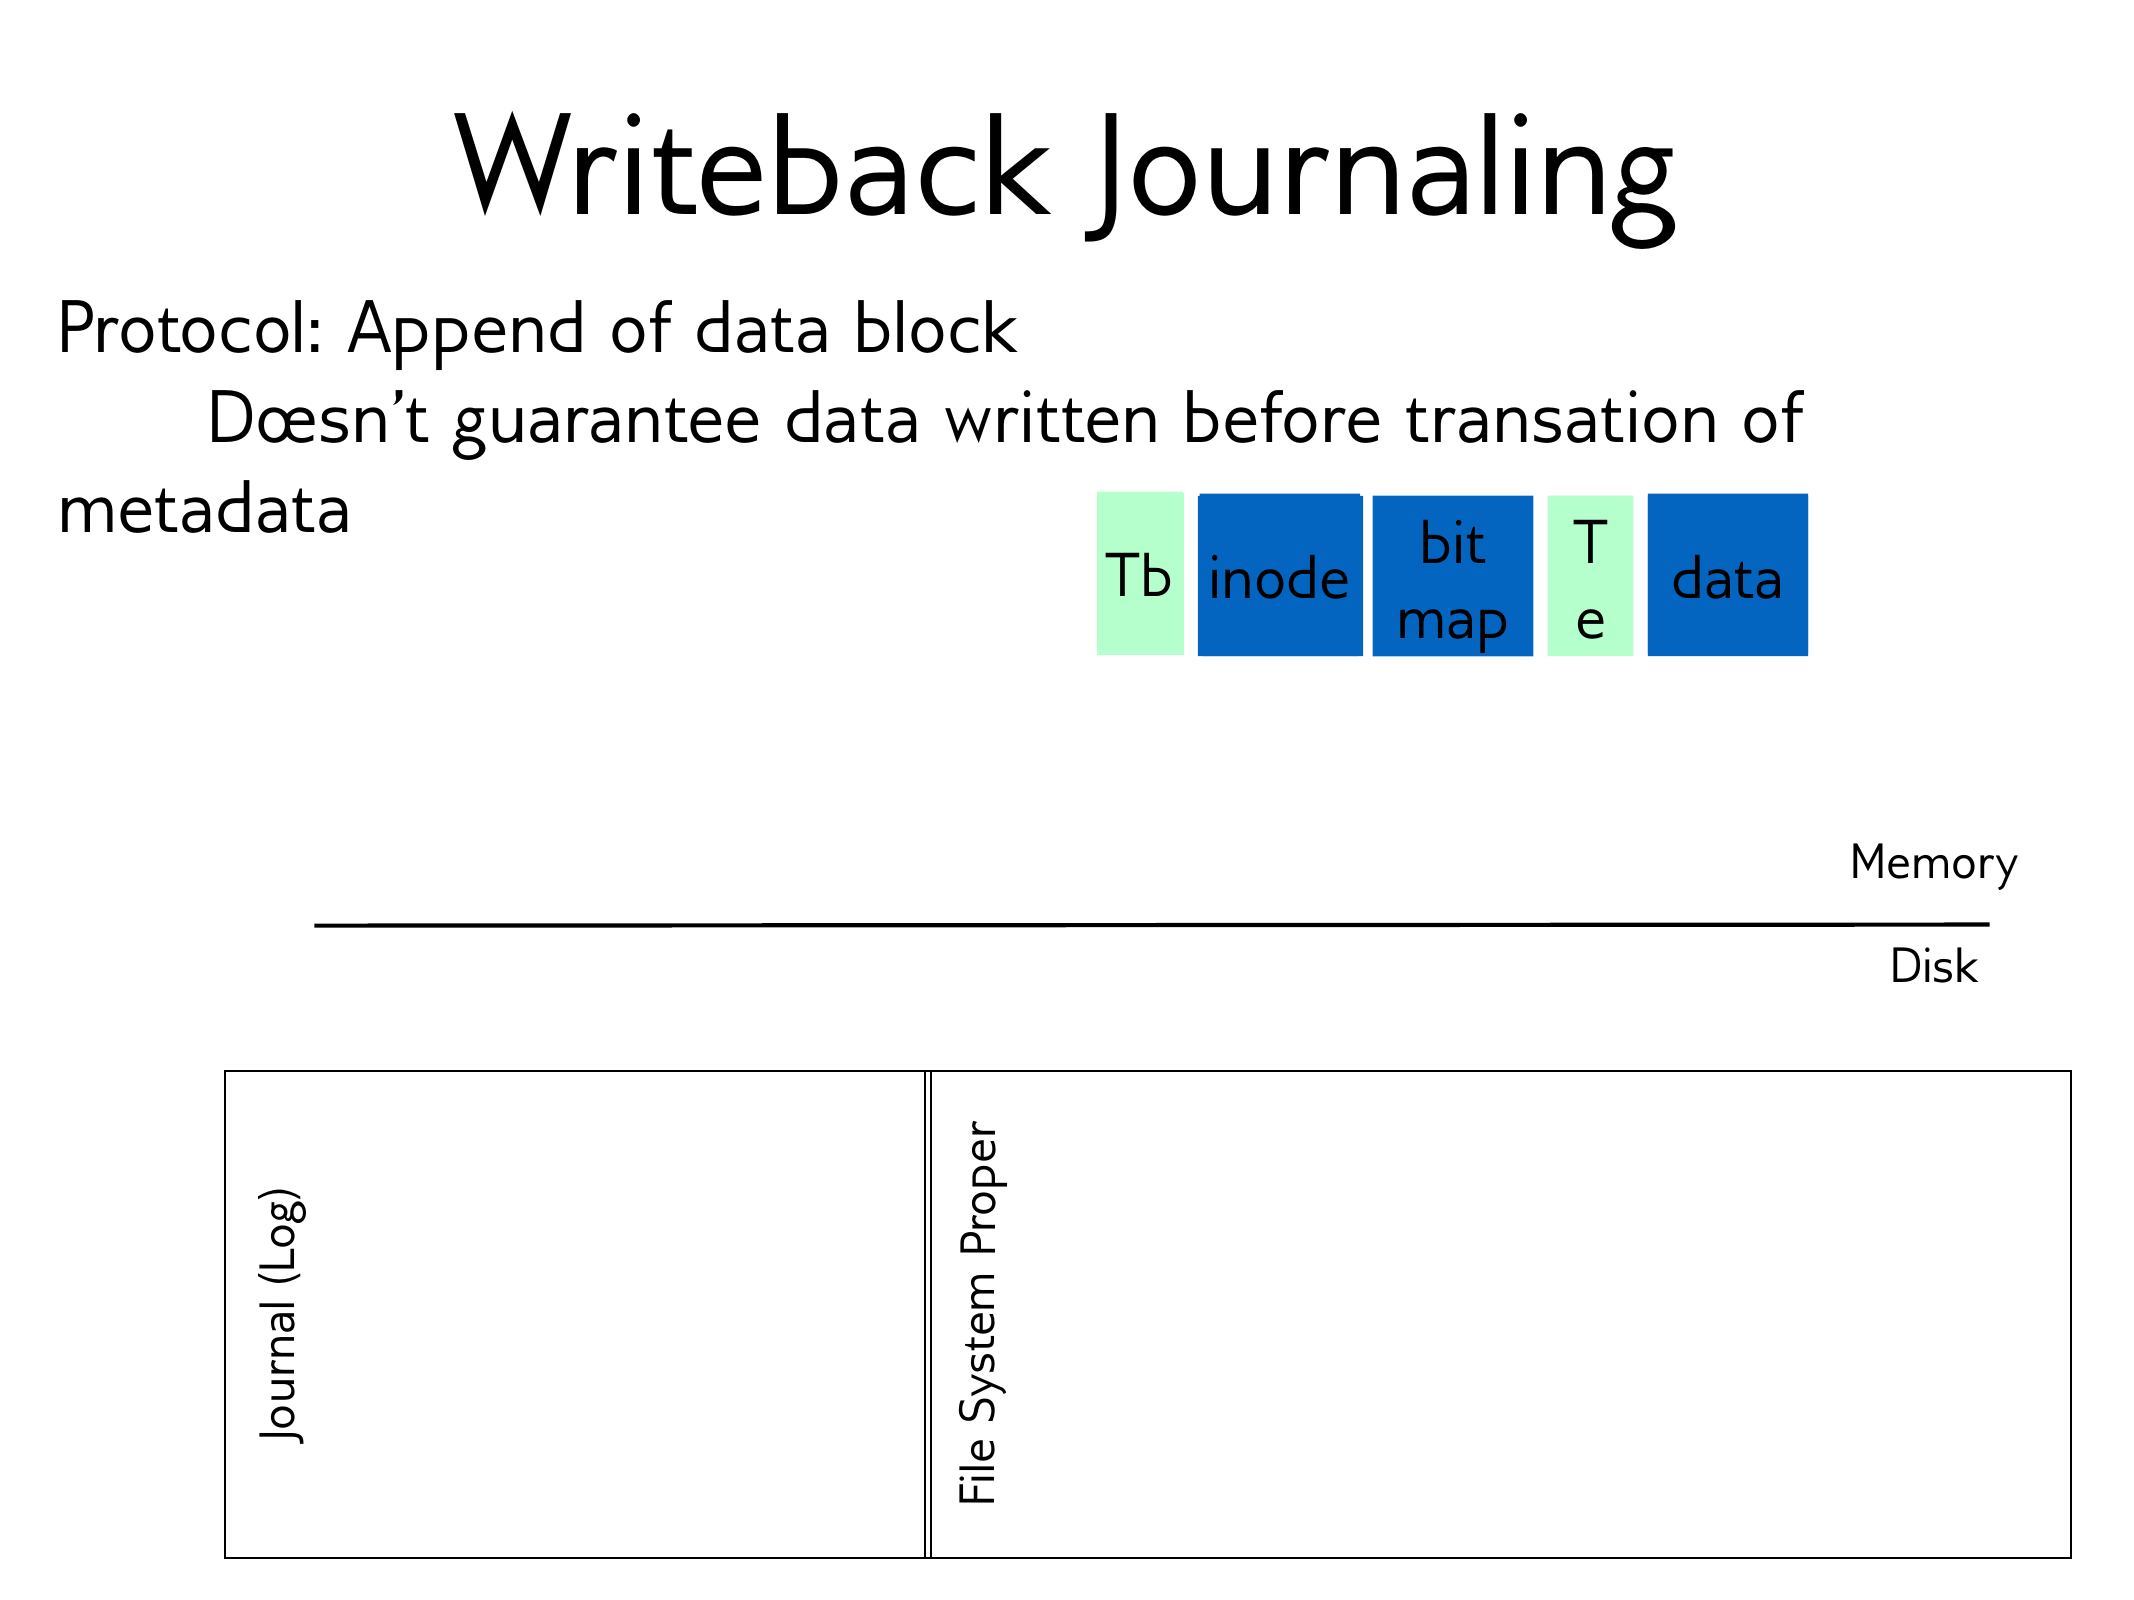

# Writeback Journaling
Protocol: Append of data block
    	Doesn’t guarantee data written before transation of metadata
Tb
inode
data
inode
bit
map
T
e
data
Tb
T
e
inode
bit
map
bit
map
Memory

Disk

Journal (Log)
File System Proper